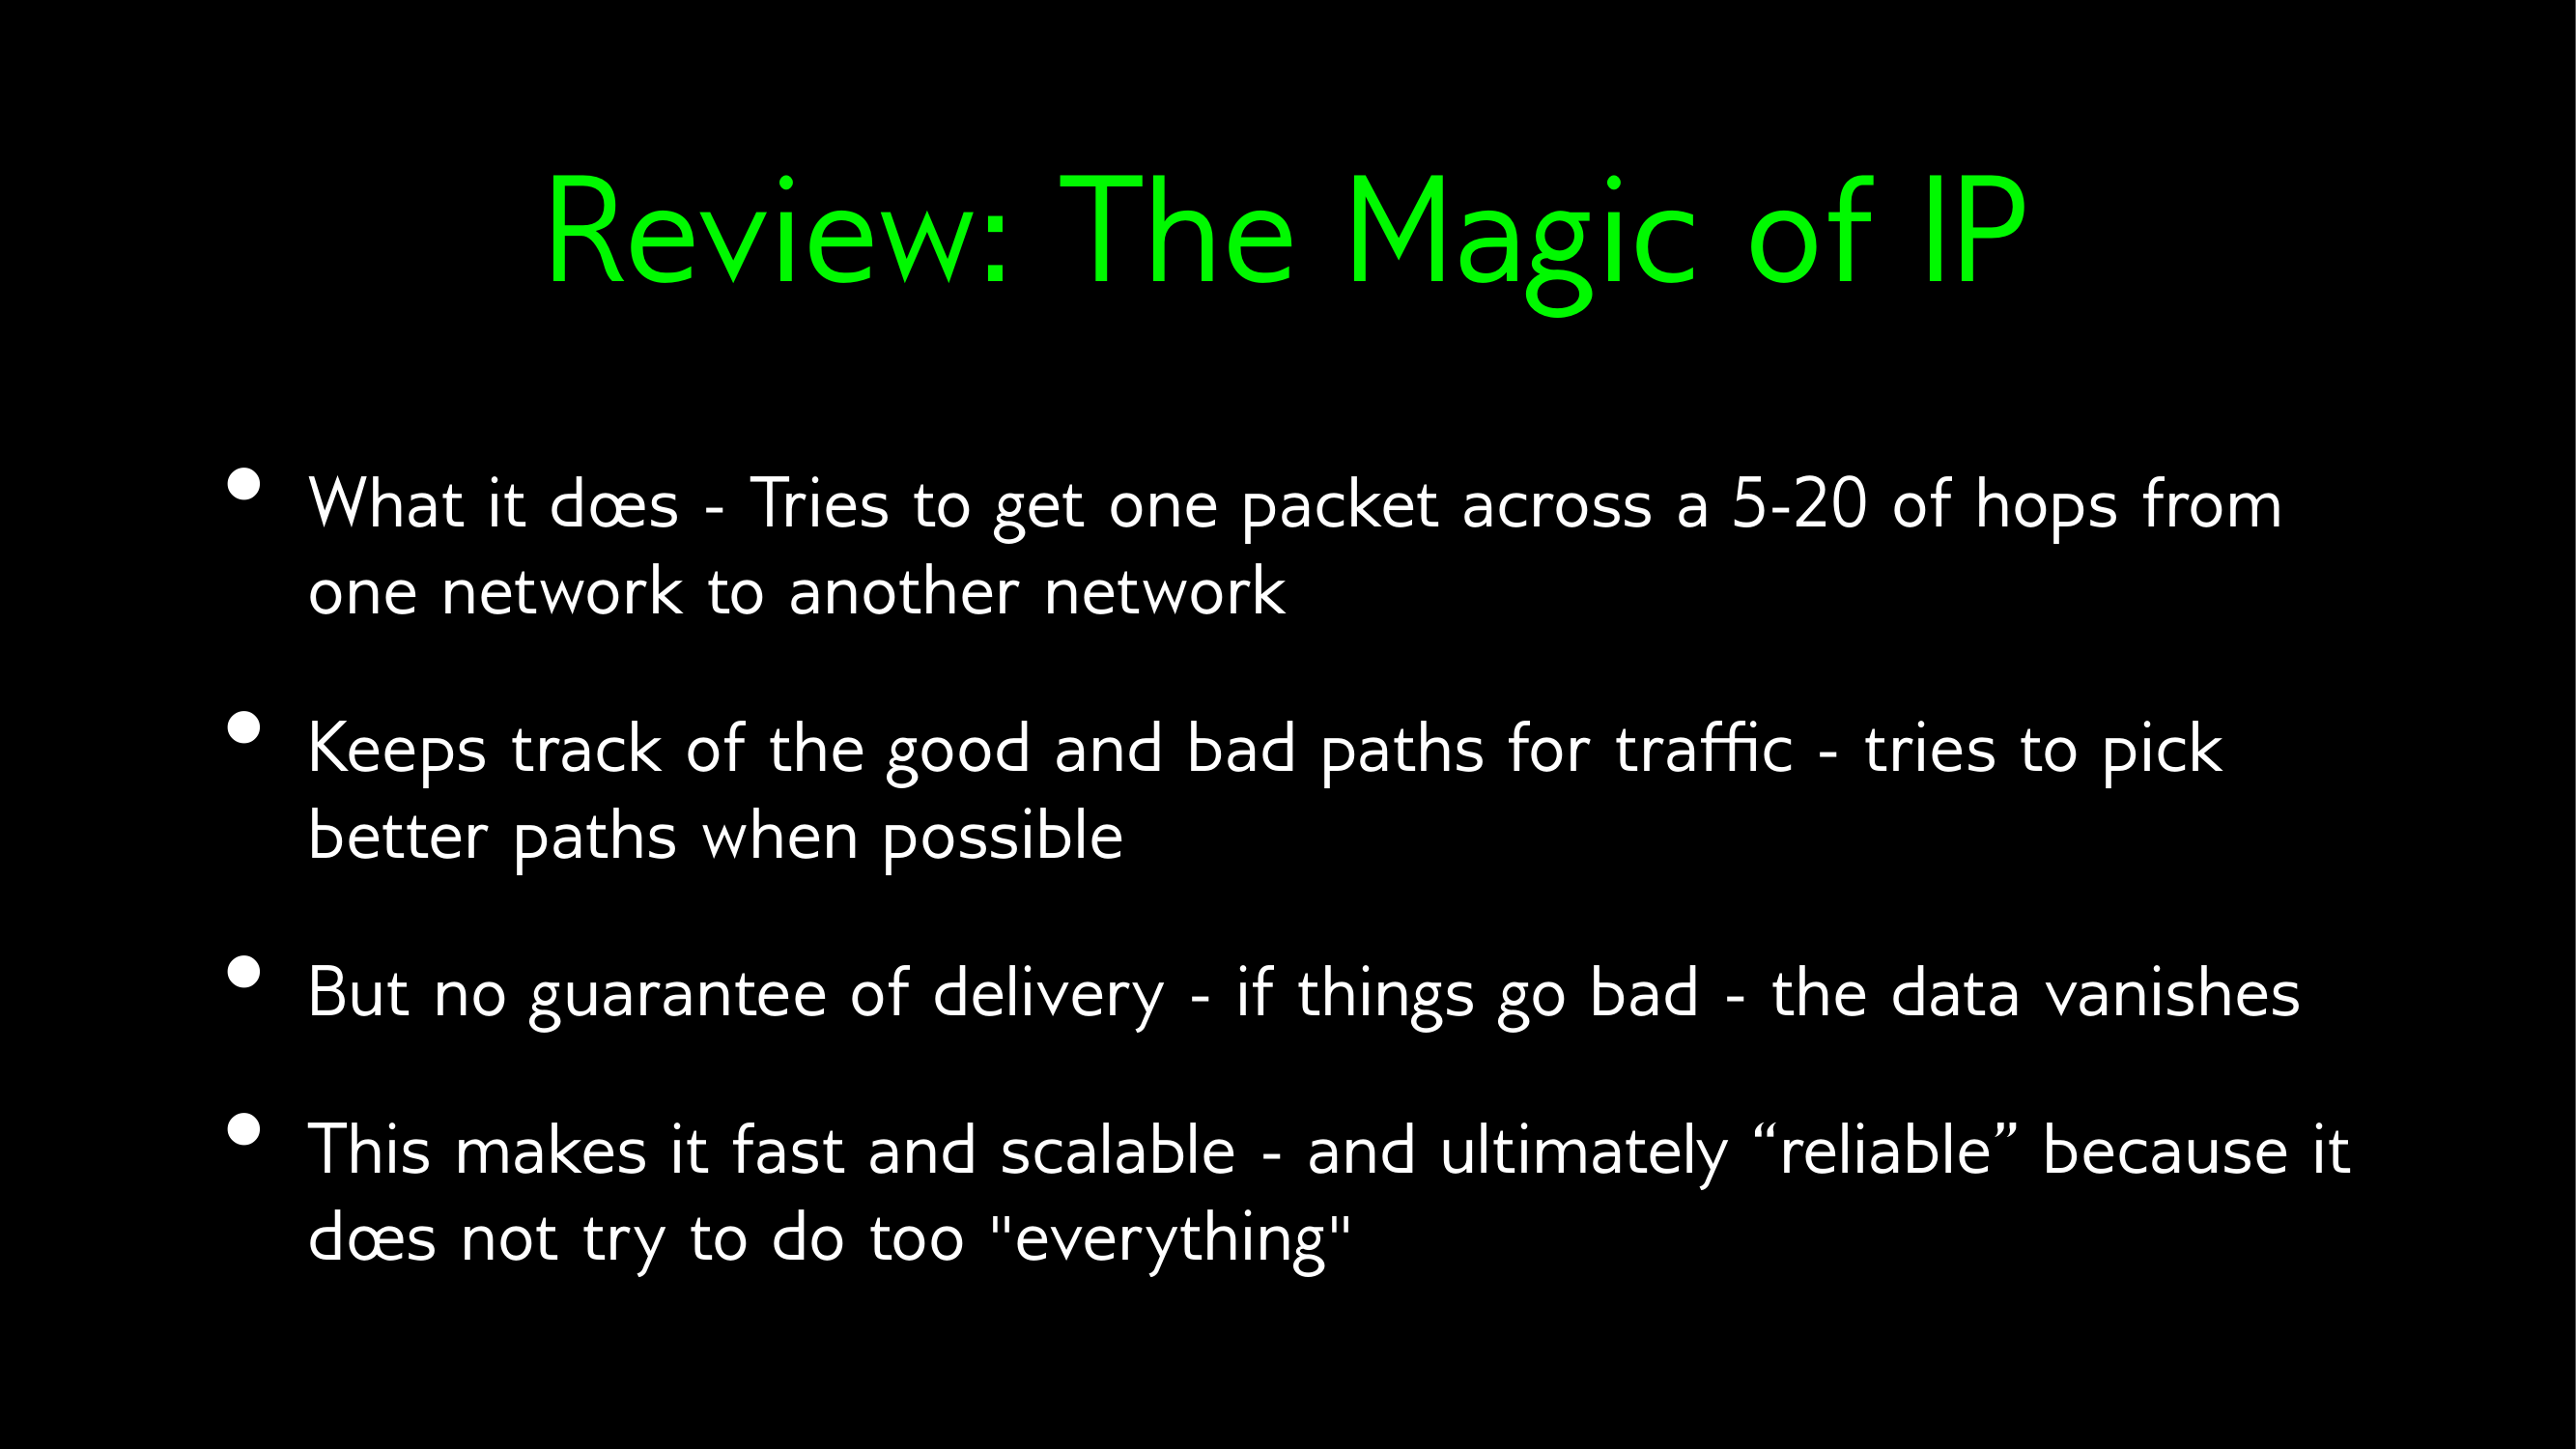

# Review: The Magic of IP
What it does - Tries to get one packet across a 5-20 of hops from one network to another network
Keeps track of the good and bad paths for traffic - tries to pick better paths when possible
But no guarantee of delivery - if things go bad - the data vanishes
This makes it fast and scalable - and ultimately “reliable” because it does not try to do too "everything"